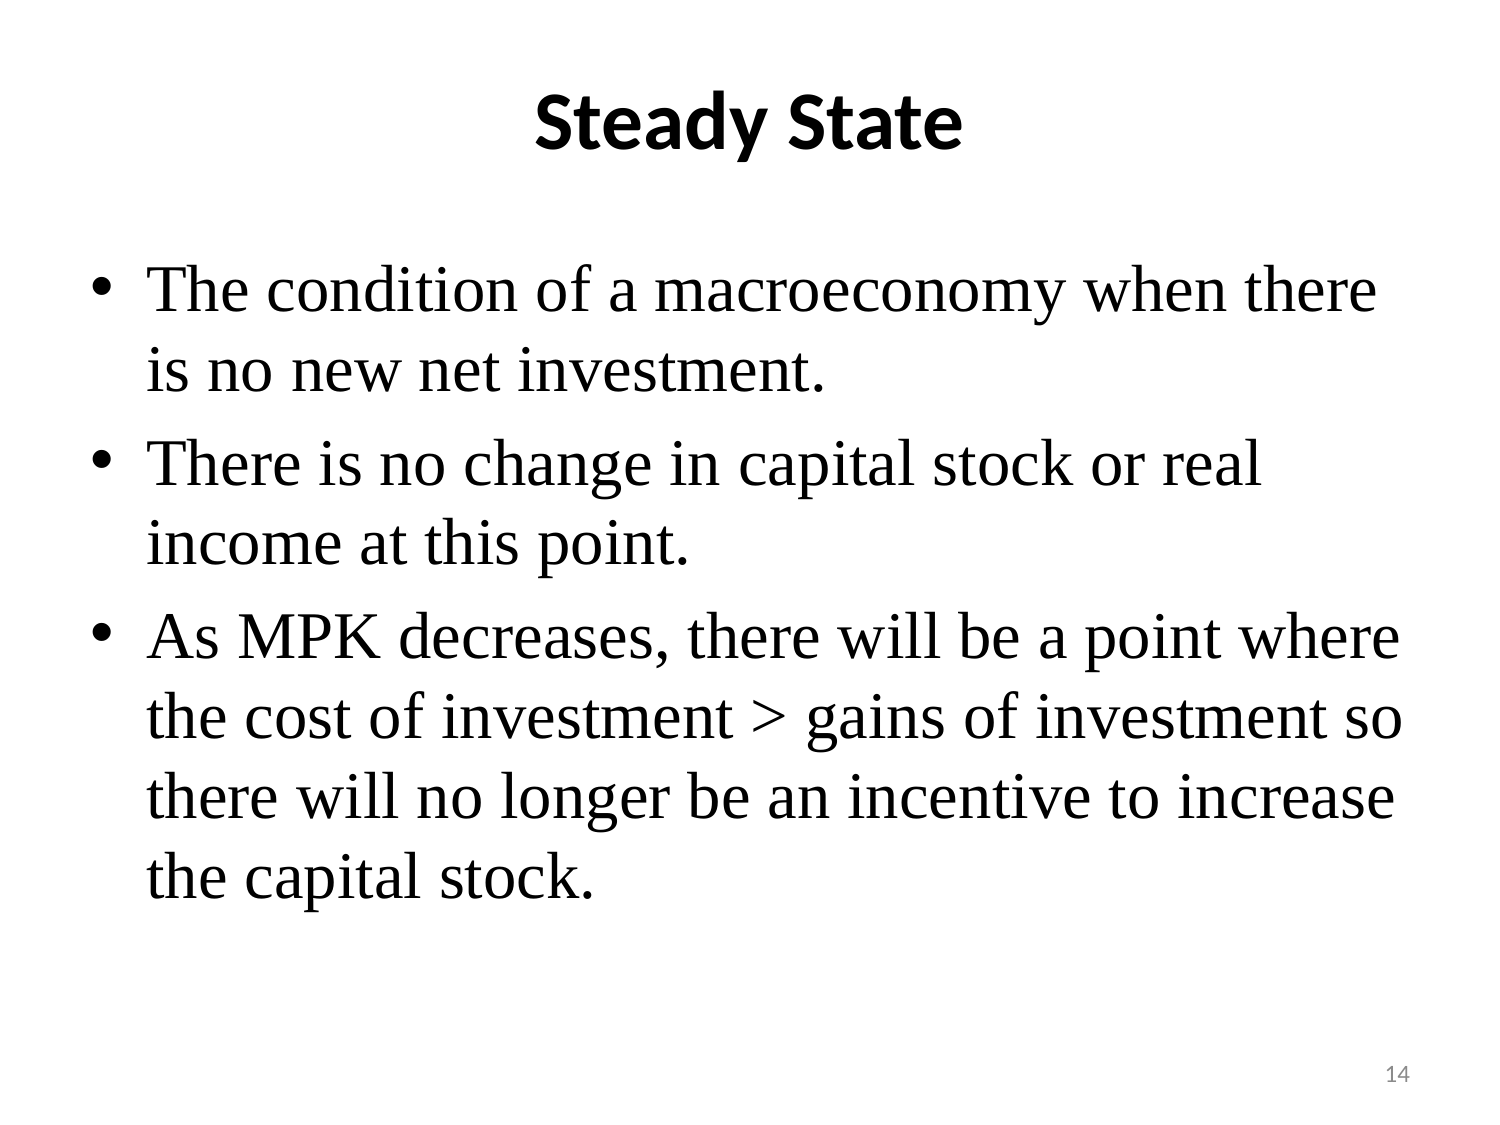

# Steady State
The condition of a macroeconomy when there is no new net investment.
There is no change in capital stock or real income at this point.
As MPK decreases, there will be a point where the cost of investment > gains of investment so there will no longer be an incentive to increase the capital stock.
14